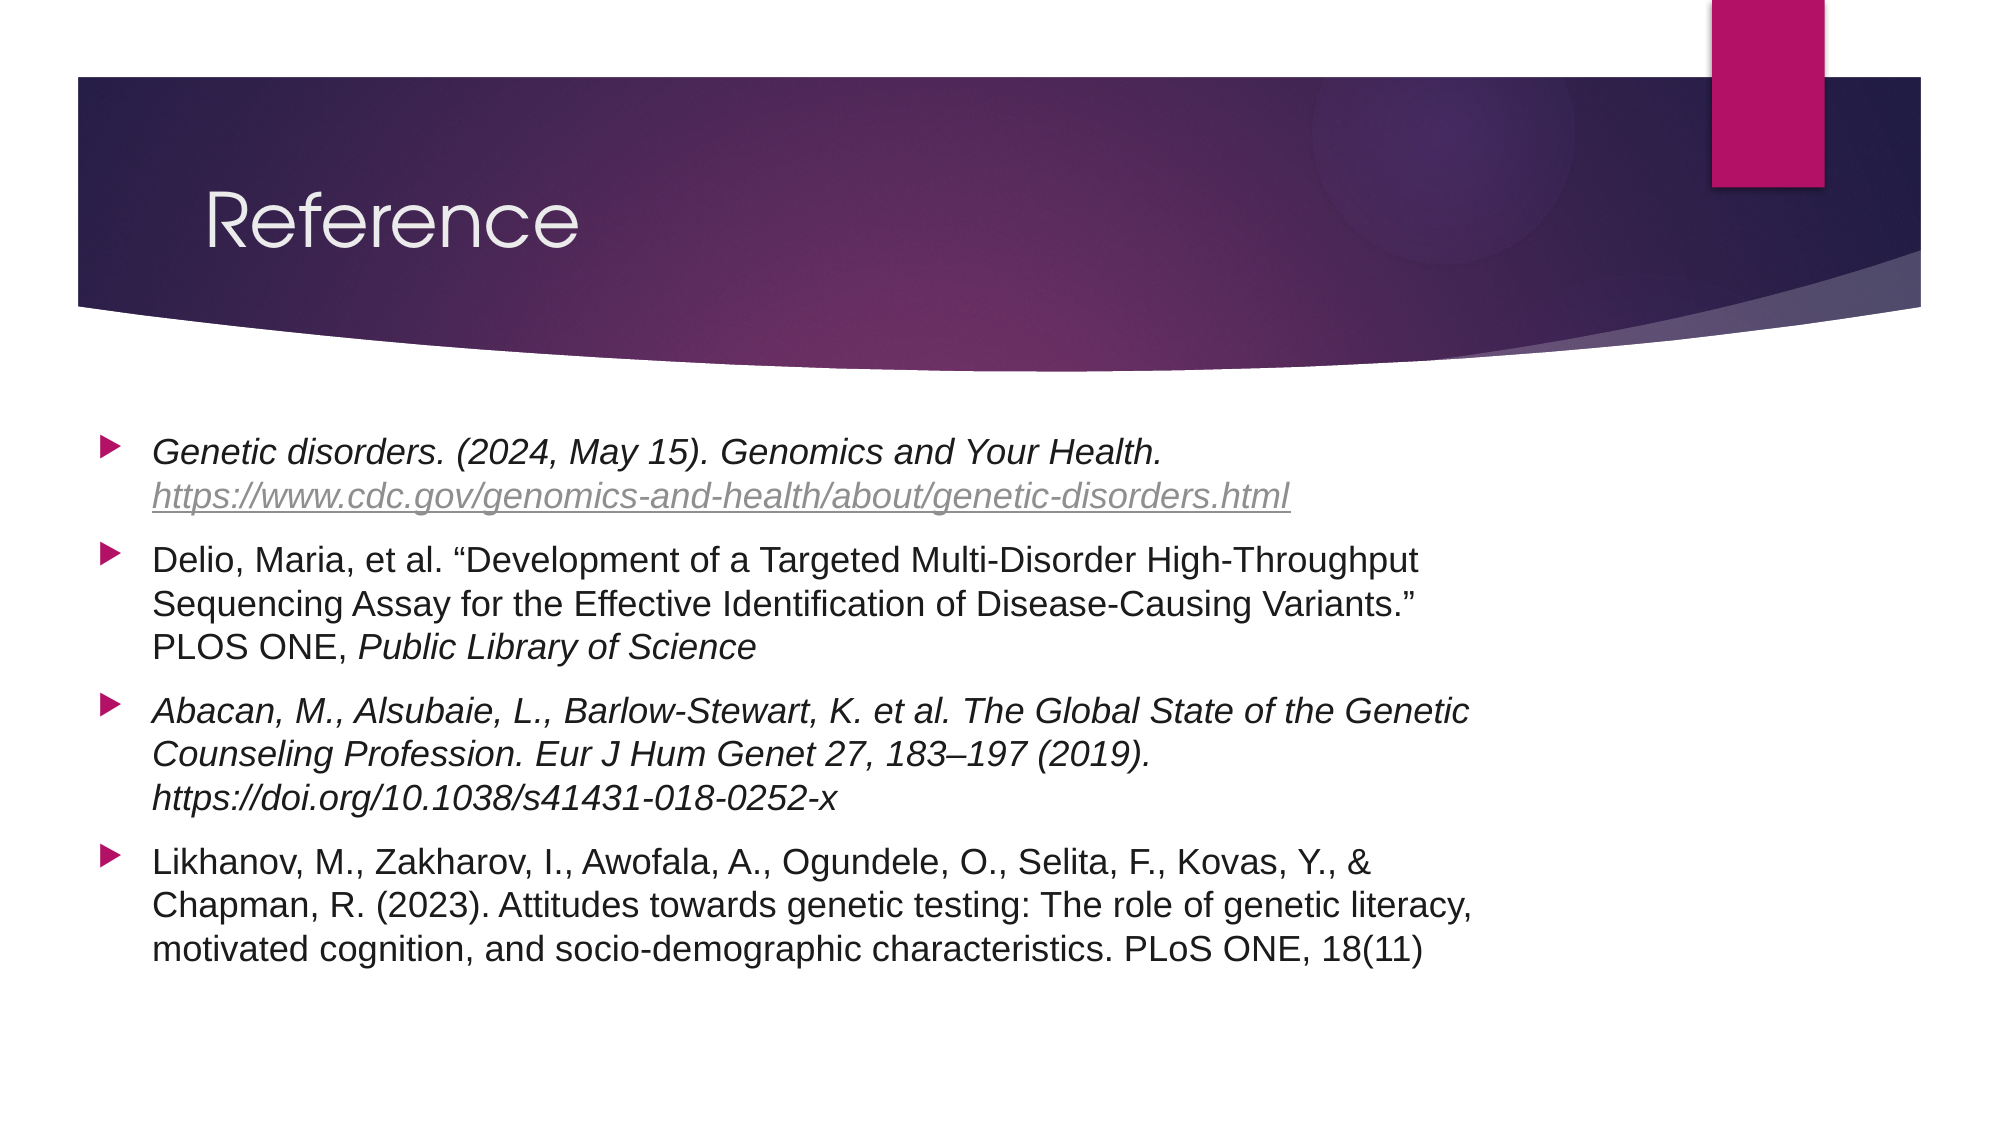

# Reference
Genetic disorders. (2024, May 15). Genomics and Your Health. https://www.cdc.gov/genomics-and-health/about/genetic-disorders.html
Delio, Maria, et al. “Development of a Targeted Multi-Disorder High-Throughput Sequencing Assay for the Effective Identification of Disease-Causing Variants.” PLOS ONE, Public Library of Science
Abacan, M., Alsubaie, L., Barlow-Stewart, K. et al. The Global State of the Genetic Counseling Profession. Eur J Hum Genet 27, 183–197 (2019). https://doi.org/10.1038/s41431-018-0252-x
Likhanov, M., Zakharov, I., Awofala, A., Ogundele, O., Selita, F., Kovas, Y., & Chapman, R. (2023). Attitudes towards genetic testing: The role of genetic literacy, motivated cognition, and socio-demographic characteristics. PLoS ONE, 18(11)